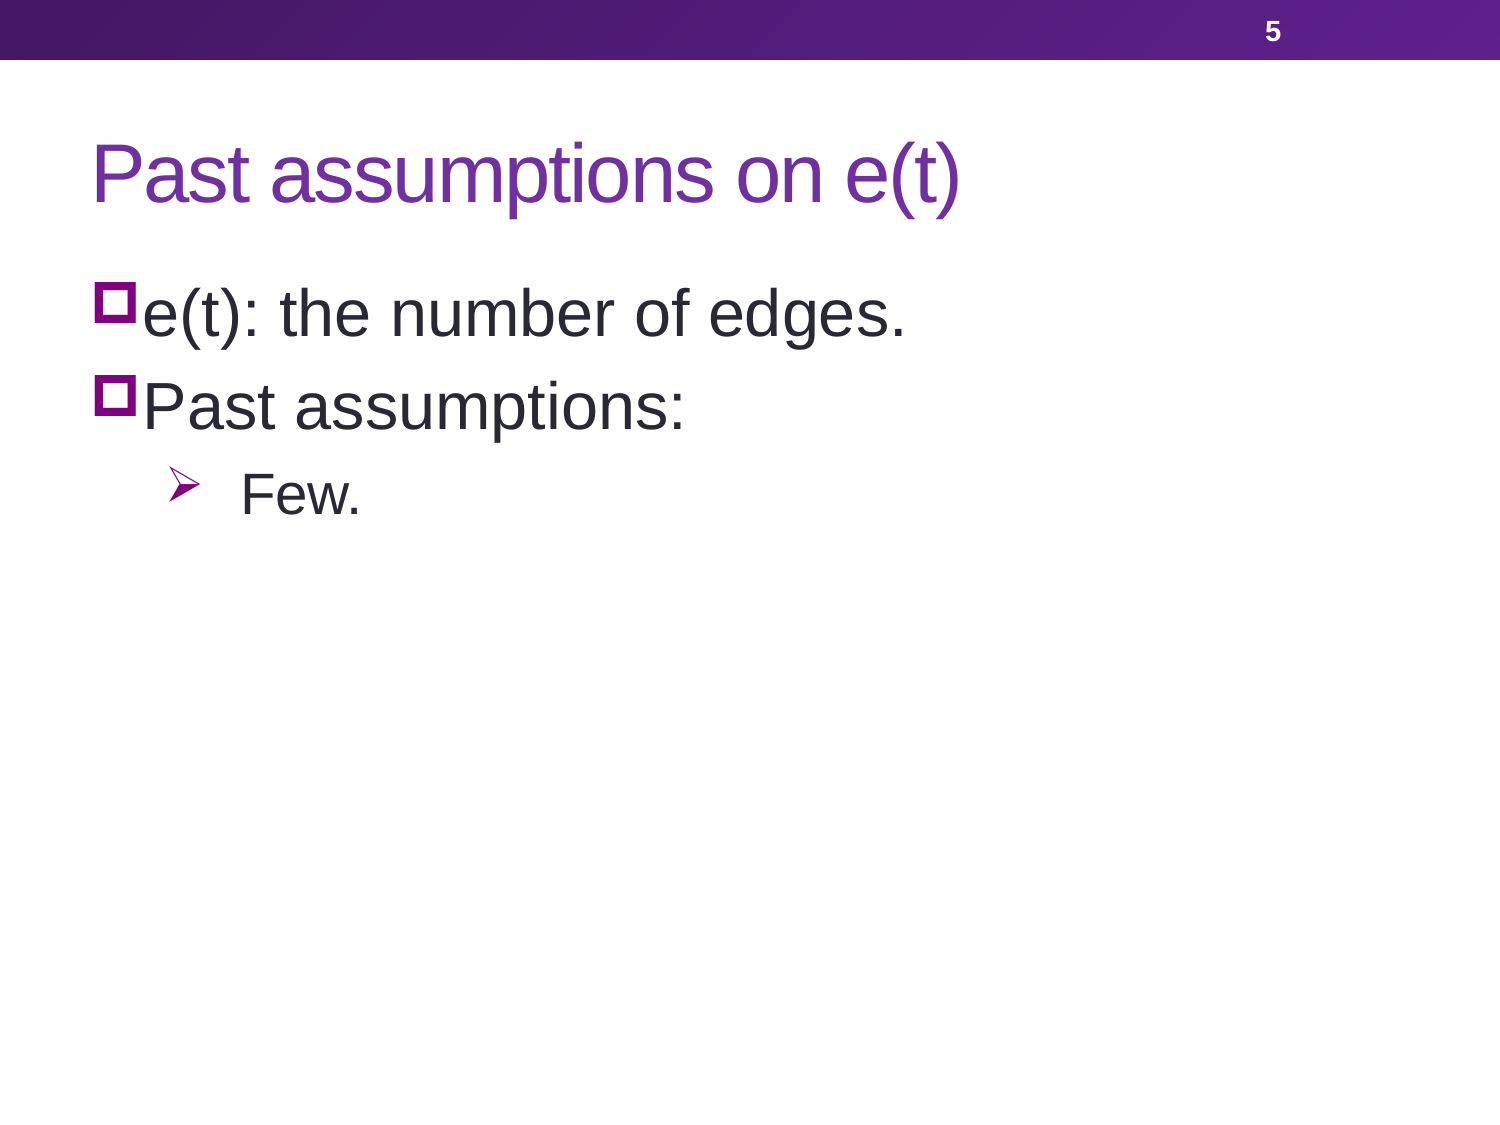

5
# Past assumptions on e(t)
e(t): the number of edges.
Past assumptions:
Few.